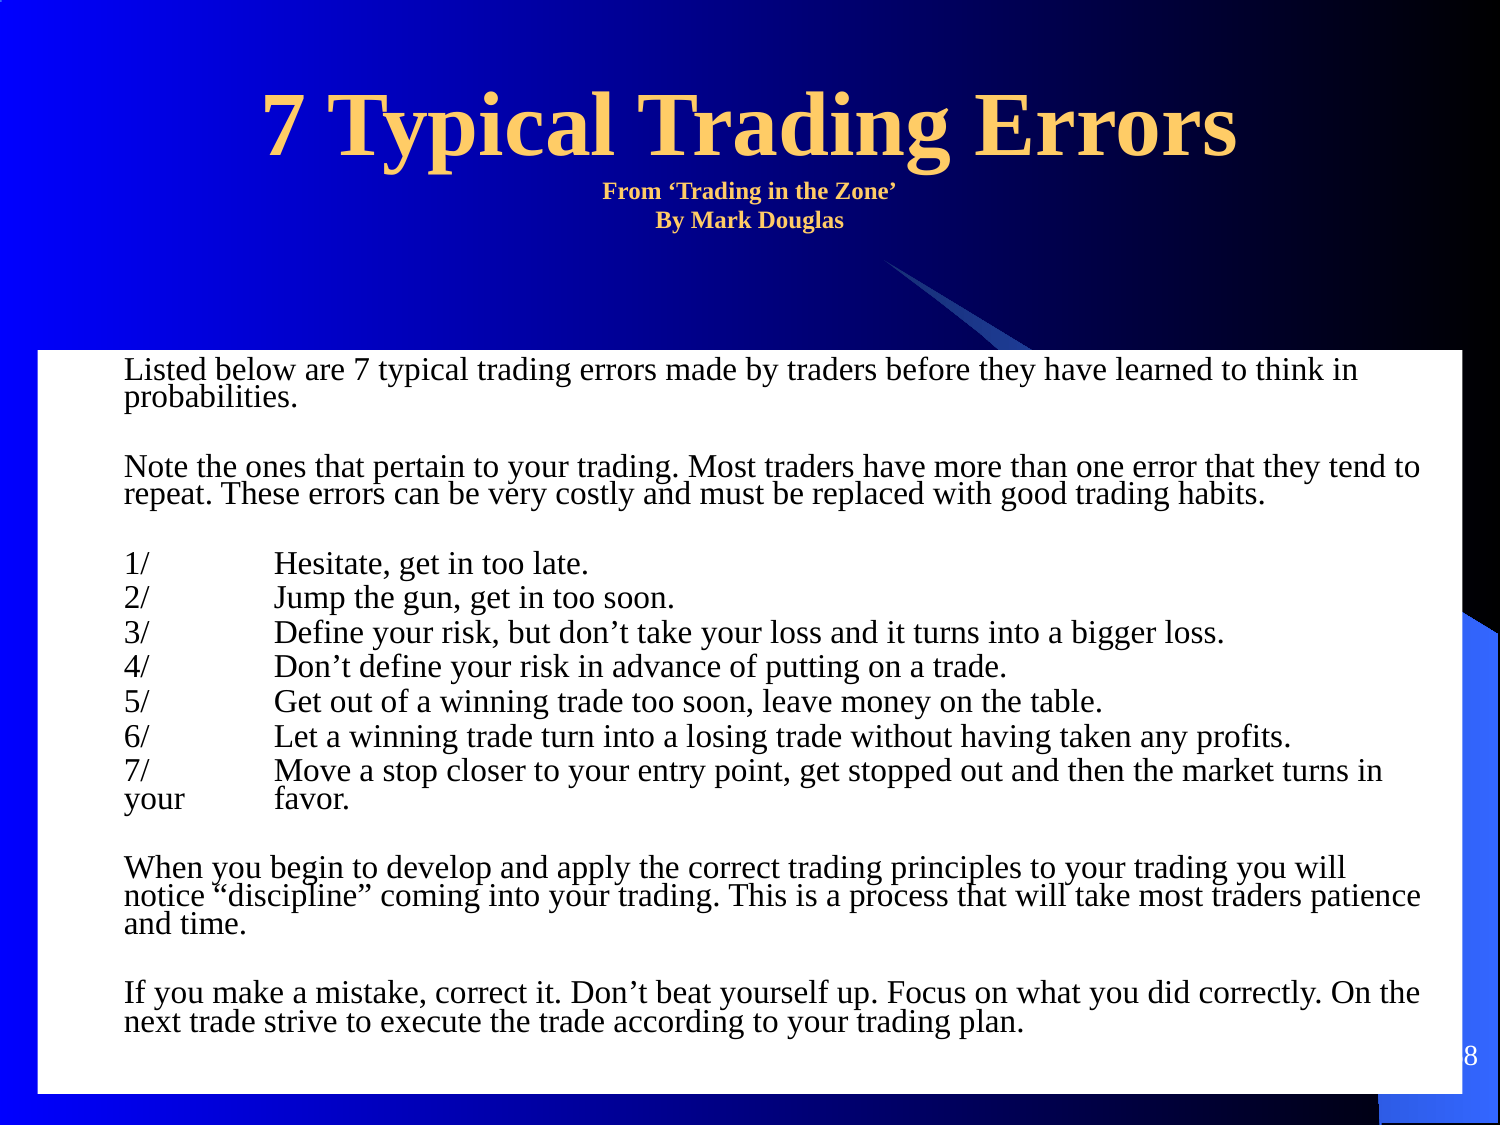

# 7 Typical Trading Errors From ‘Trading in the Zone’ By Mark Douglas
	Listed below are 7 typical trading errors made by traders before they have learned to think in probabilities.

	Note the ones that pertain to your trading. Most traders have more than one error that they tend to repeat. These errors can be very costly and must be replaced with good trading habits.

	1/	Hesitate, get in too late.
	2/	Jump the gun, get in too soon.
	3/	Define your risk, but don’t take your loss and it turns into a bigger loss.
	4/	Don’t define your risk in advance of putting on a trade.
	5/	Get out of a winning trade too soon, leave money on the table.
	6/	Let a winning trade turn into a losing trade without having taken any profits.
	7/	Move a stop closer to your entry point, get stopped out and then the market turns in your 	favor.

	When you begin to develop and apply the correct trading principles to your trading you will notice “discipline” coming into your trading. This is a process that will take most traders patience and time.

	If you make a mistake, correct it. Don’t beat yourself up. Focus on what you did correctly. On the next trade strive to execute the trade according to your trading plan.
68